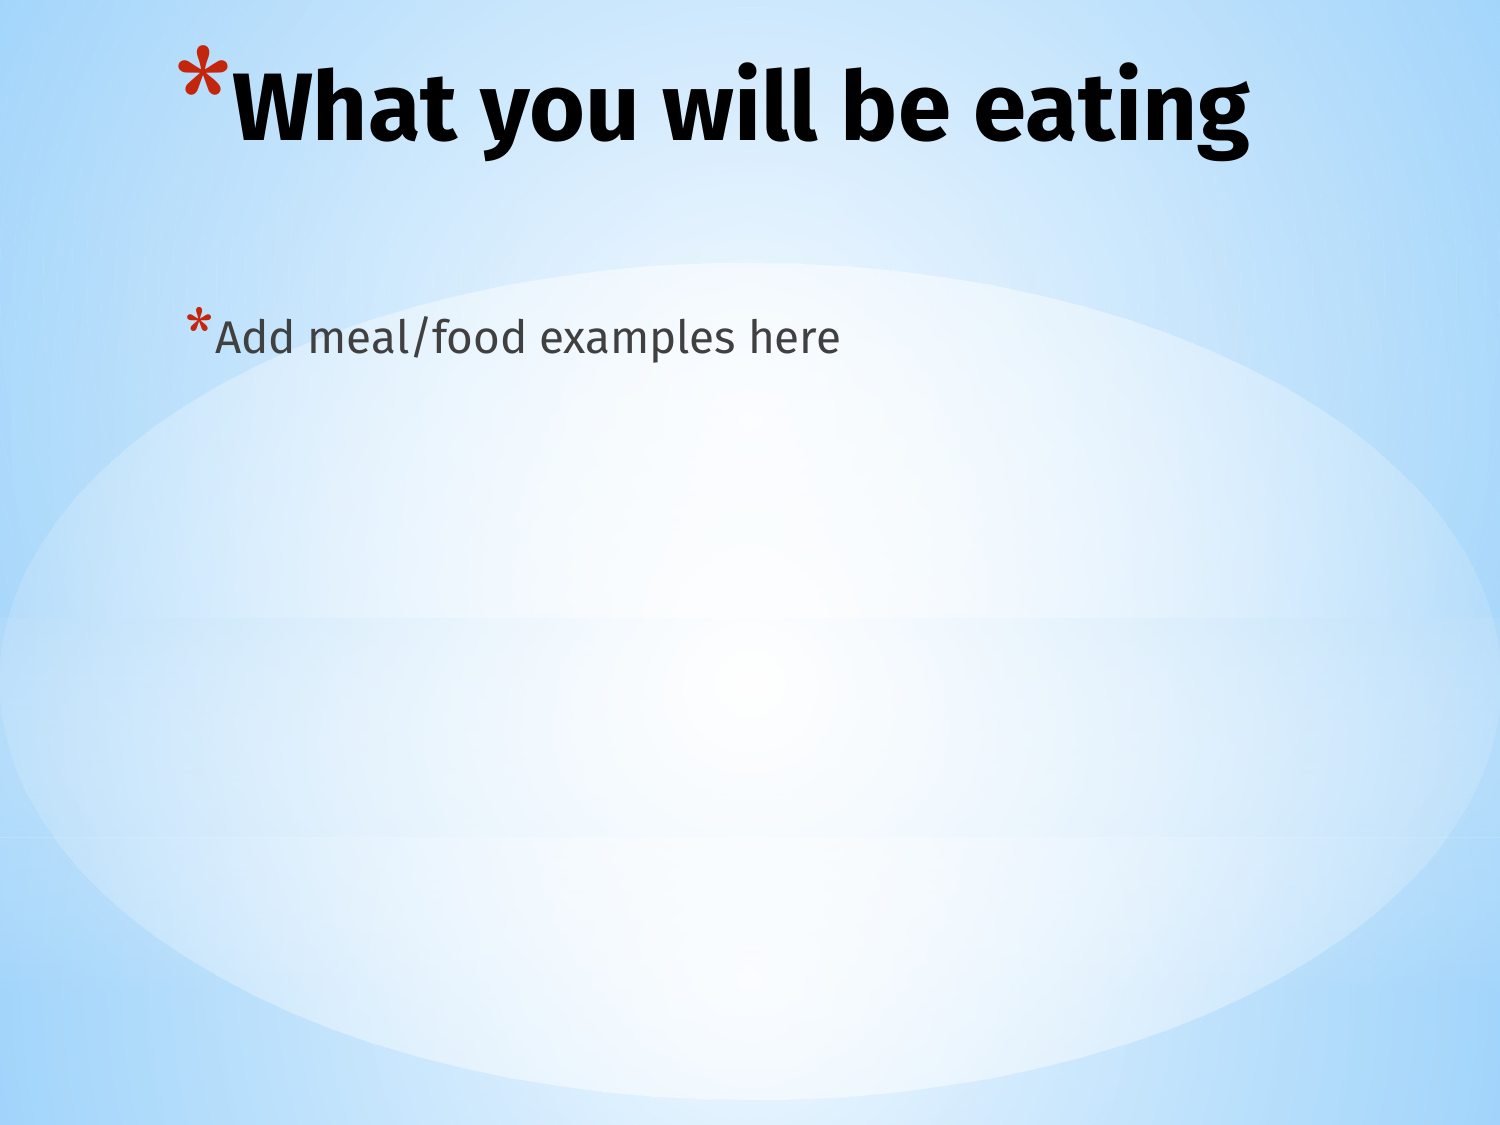

# What you will be eating
Add meal/food examples here